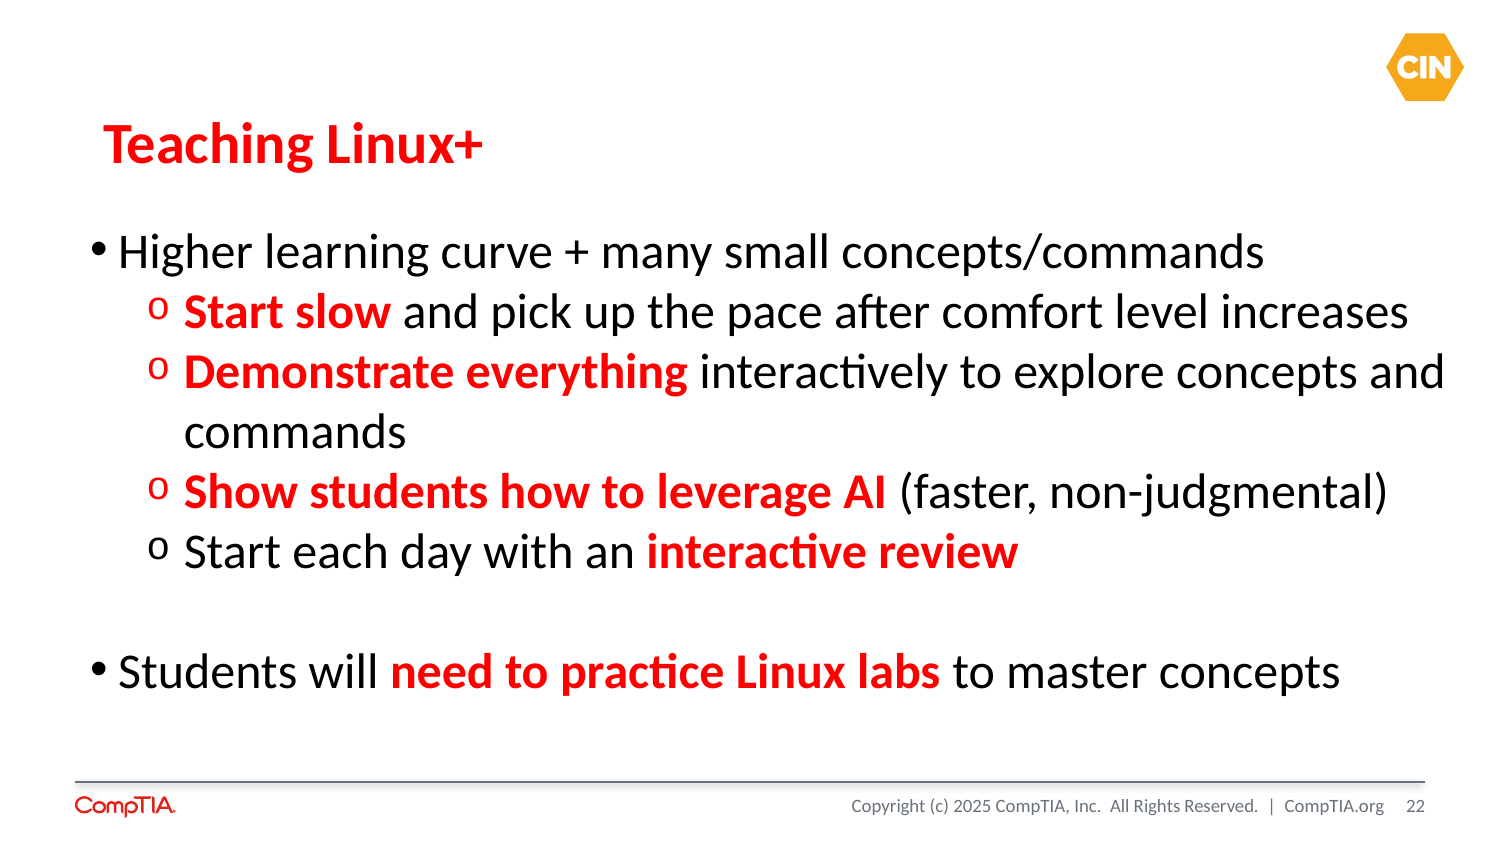

# Teaching Linux+
Higher learning curve + many small concepts/commands
Start slow and pick up the pace after comfort level increases
Demonstrate everything interactively to explore concepts and commands
Show students how to leverage AI (faster, non-judgmental)
Start each day with an interactive review

Students will need to practice Linux labs to master concepts

22